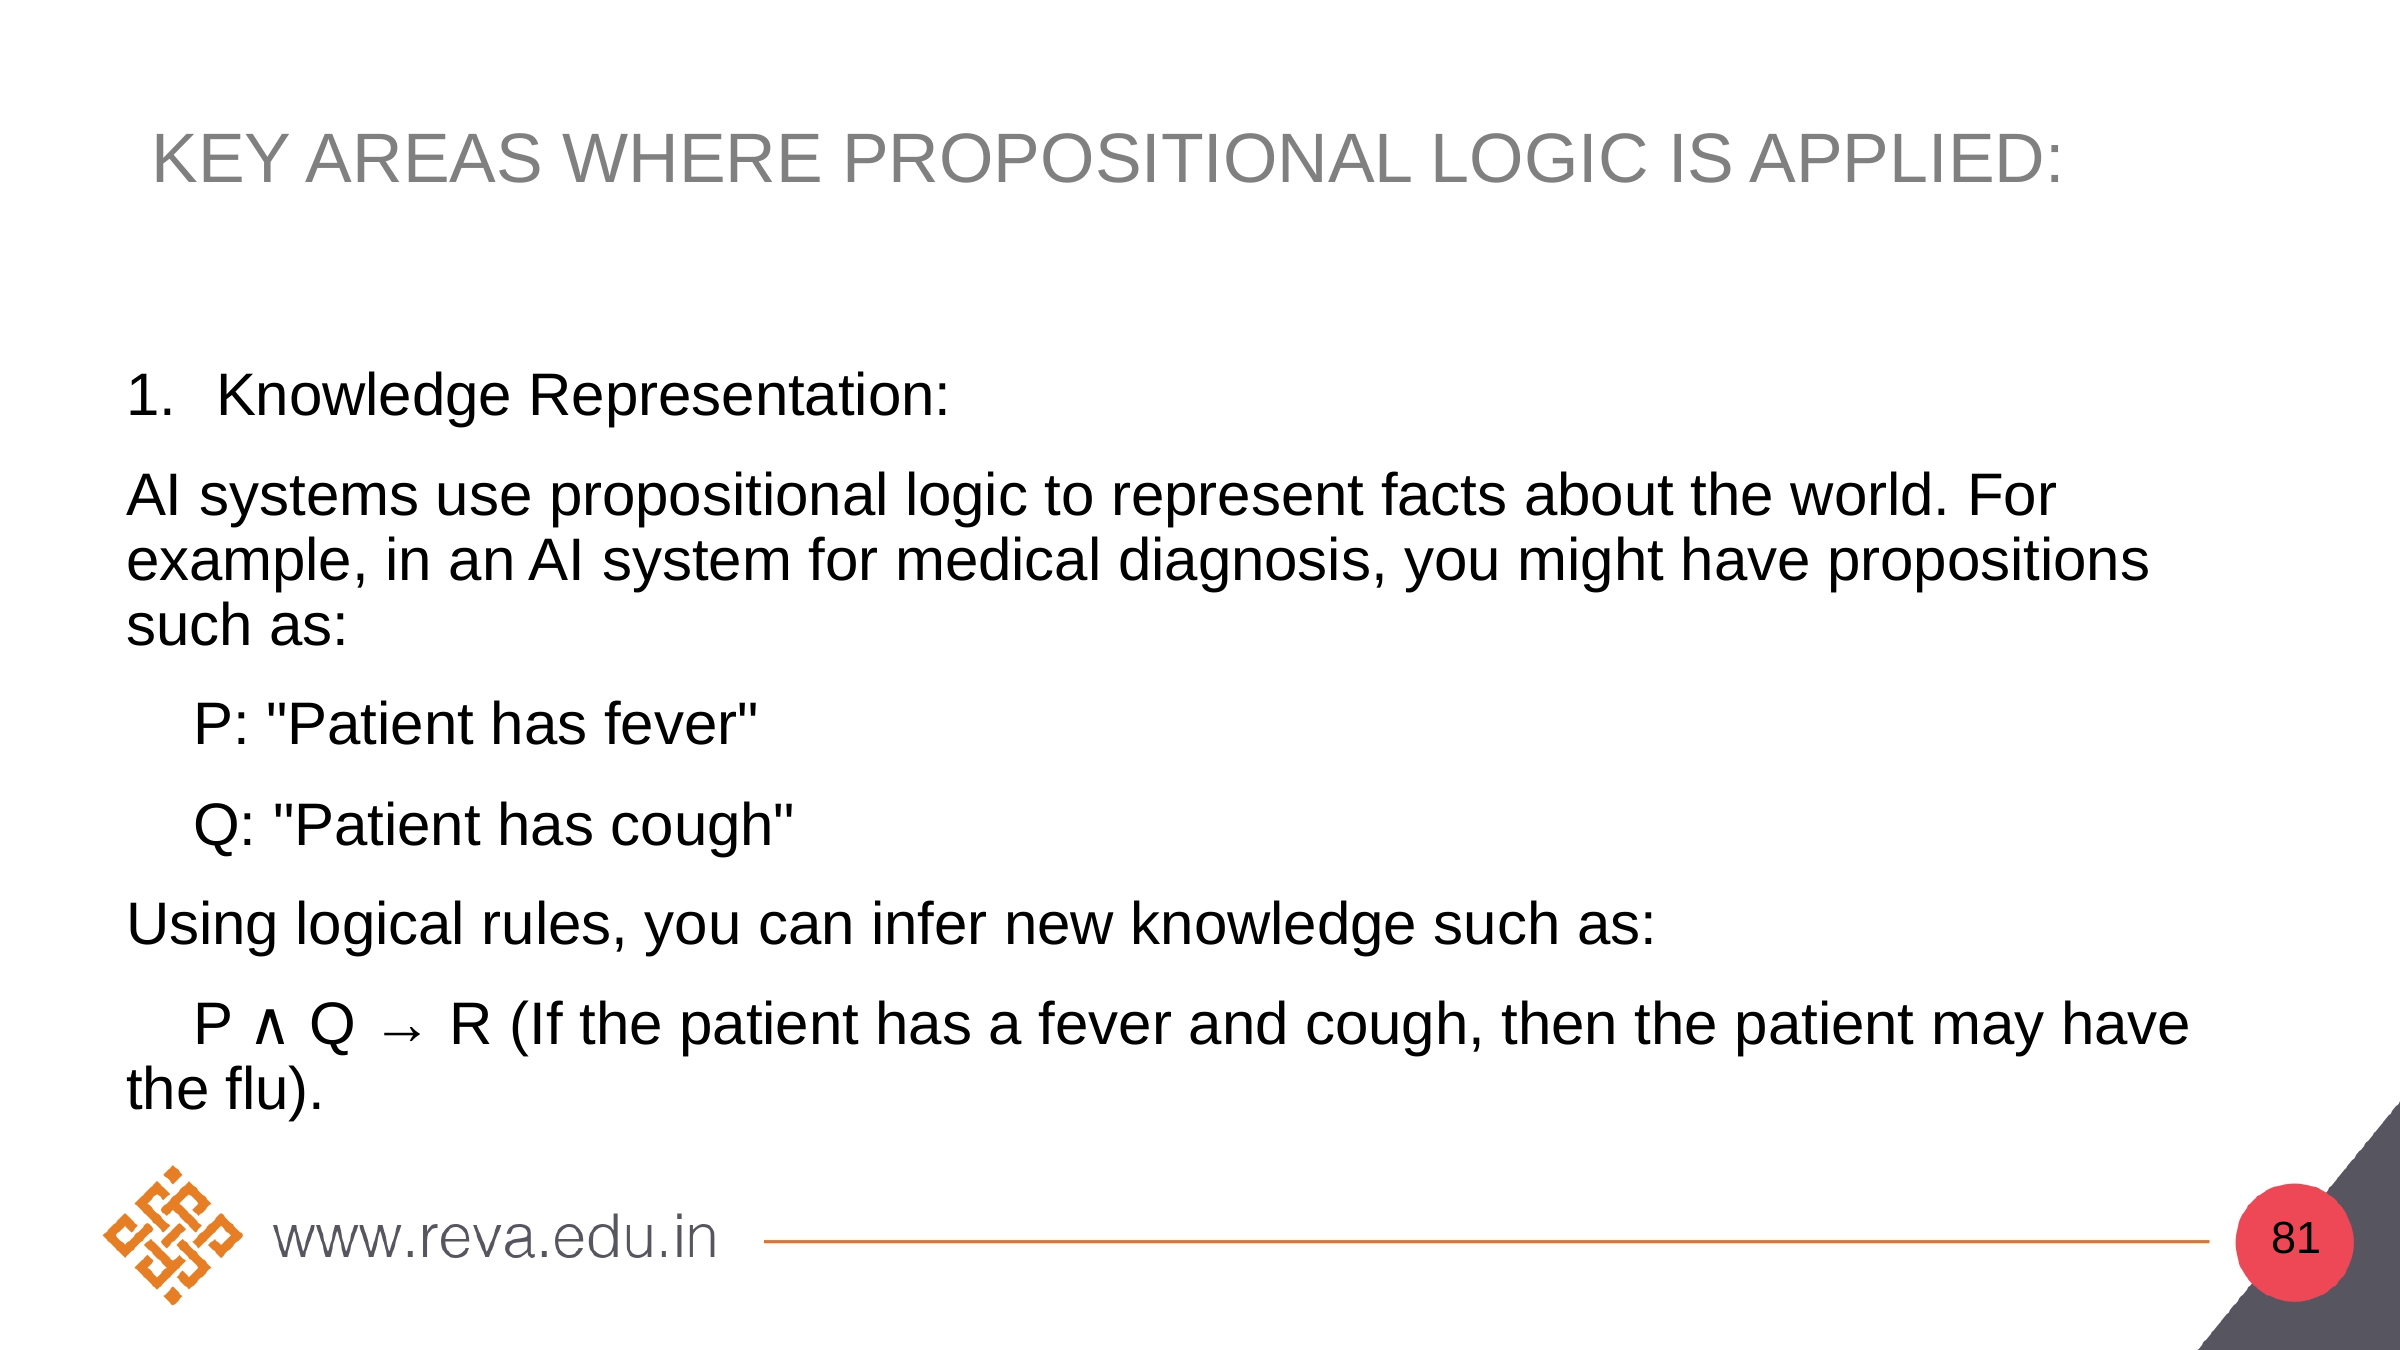

# Key areas where propositional logic is applied:

Knowledge Representation:
AI systems use propositional logic to represent facts about the world. For example, in an AI system for medical diagnosis, you might have propositions such as:
    P: "Patient has fever"
    Q: "Patient has cough"
Using logical rules, you can infer new knowledge such as:
    P ∧ Q → R (If the patient has a fever and cough, then the patient may have the flu).
81